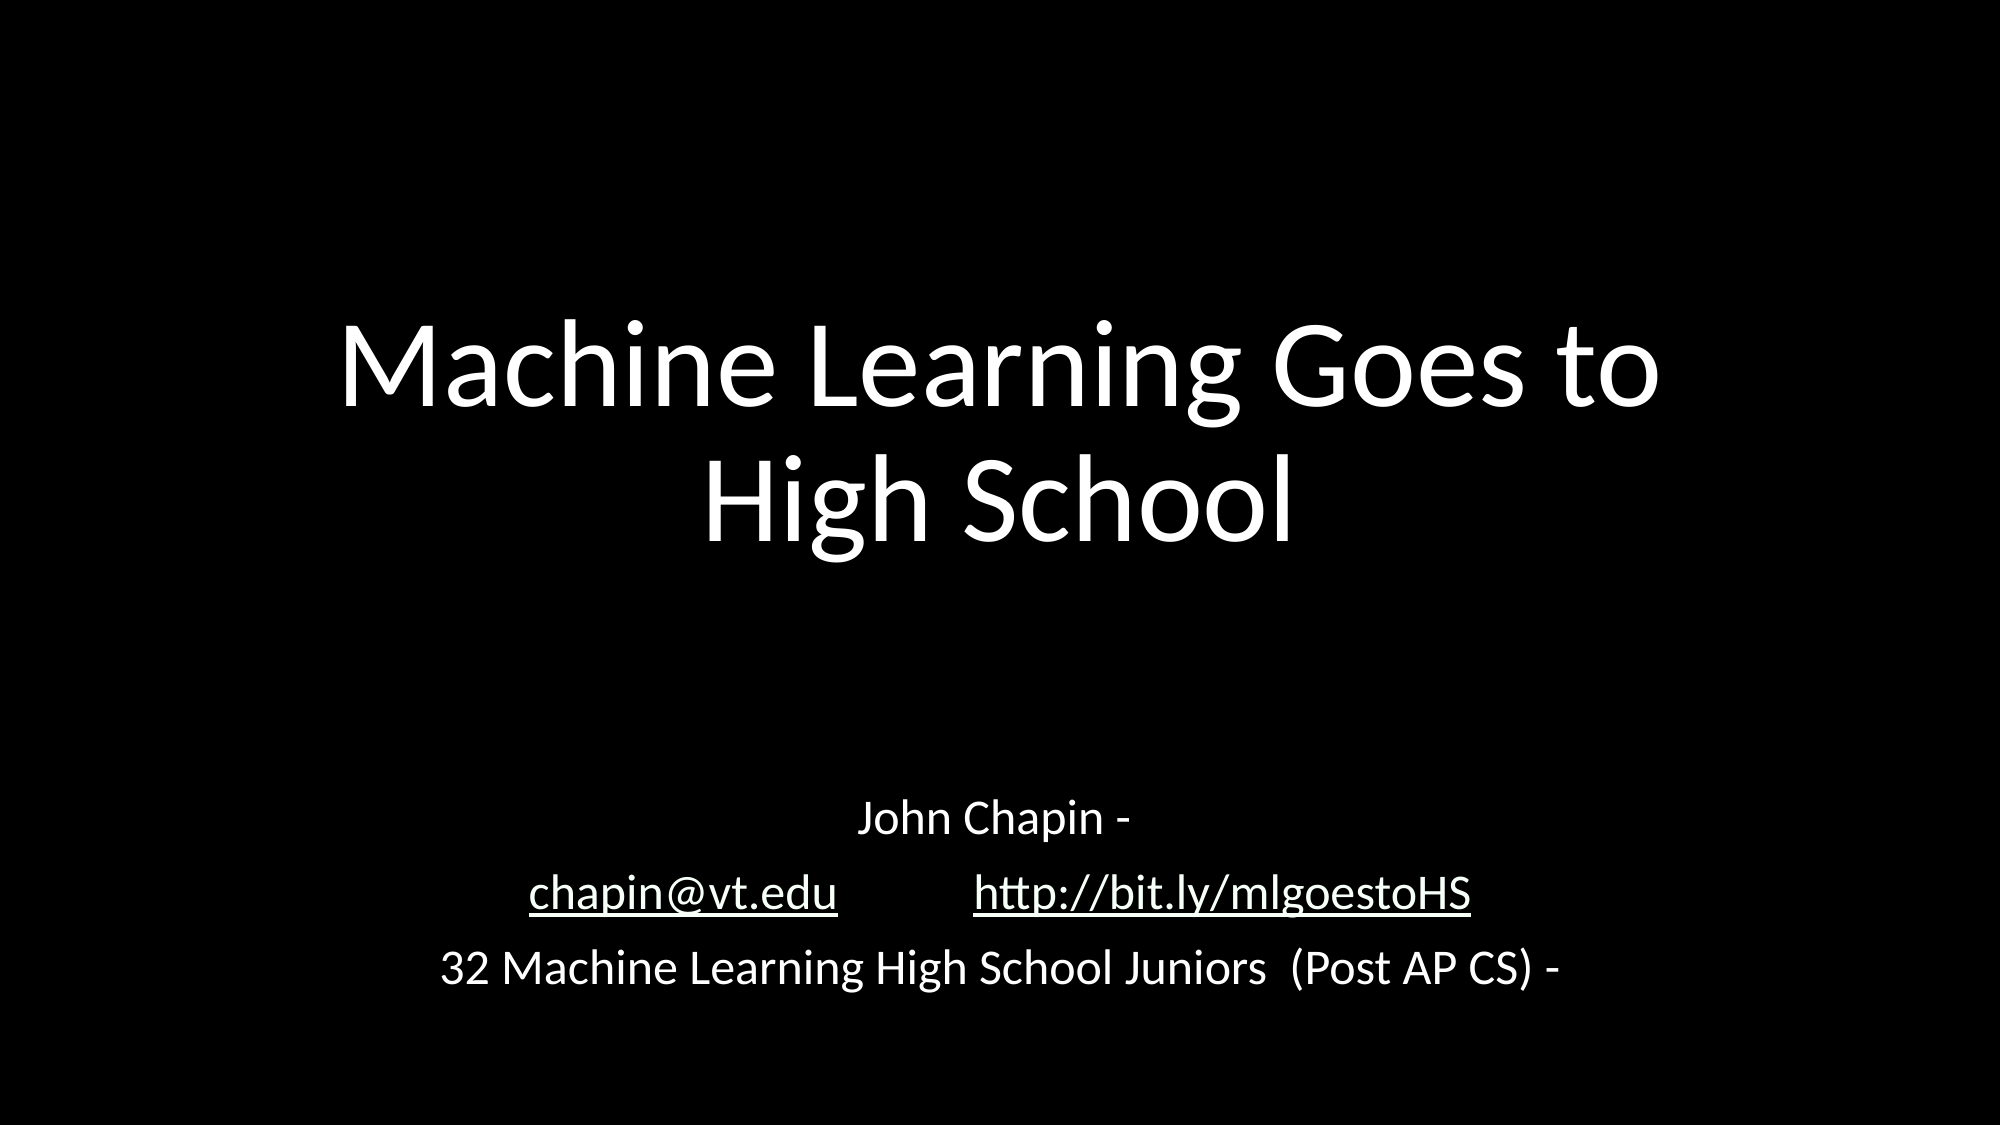

# Machine Learning Goes to High School
John Chapin -
chapin@vt.edu            http://bit.ly/mlgoestoHS
32 Machine Learning High School Juniors  (Post AP CS) -